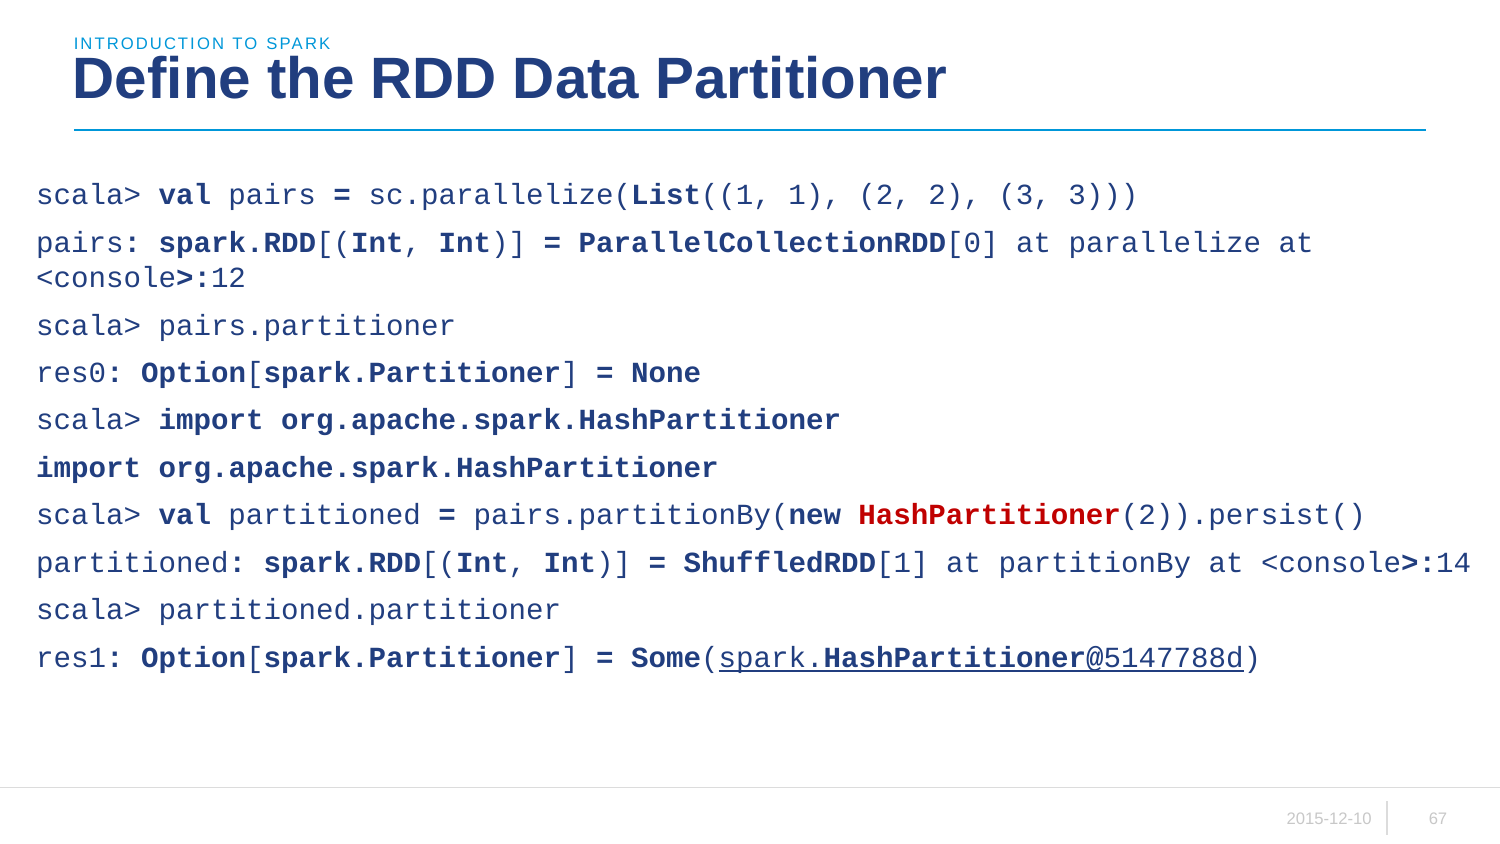

introduction to spark
# Define the RDD Data Partitioner
scala> val pairs = sc.parallelize(List((1, 1), (2, 2), (3, 3)))
pairs: spark.RDD[(Int, Int)] = ParallelCollectionRDD[0] at parallelize at <console>:12
scala> pairs.partitioner
res0: Option[spark.Partitioner] = None
scala> import org.apache.spark.HashPartitioner
import org.apache.spark.HashPartitioner
scala> val partitioned = pairs.partitionBy(new HashPartitioner(2)).persist()
partitioned: spark.RDD[(Int, Int)] = ShuffledRDD[1] at partitionBy at <console>:14
scala> partitioned.partitioner
res1: Option[spark.Partitioner] = Some(spark.HashPartitioner@5147788d)